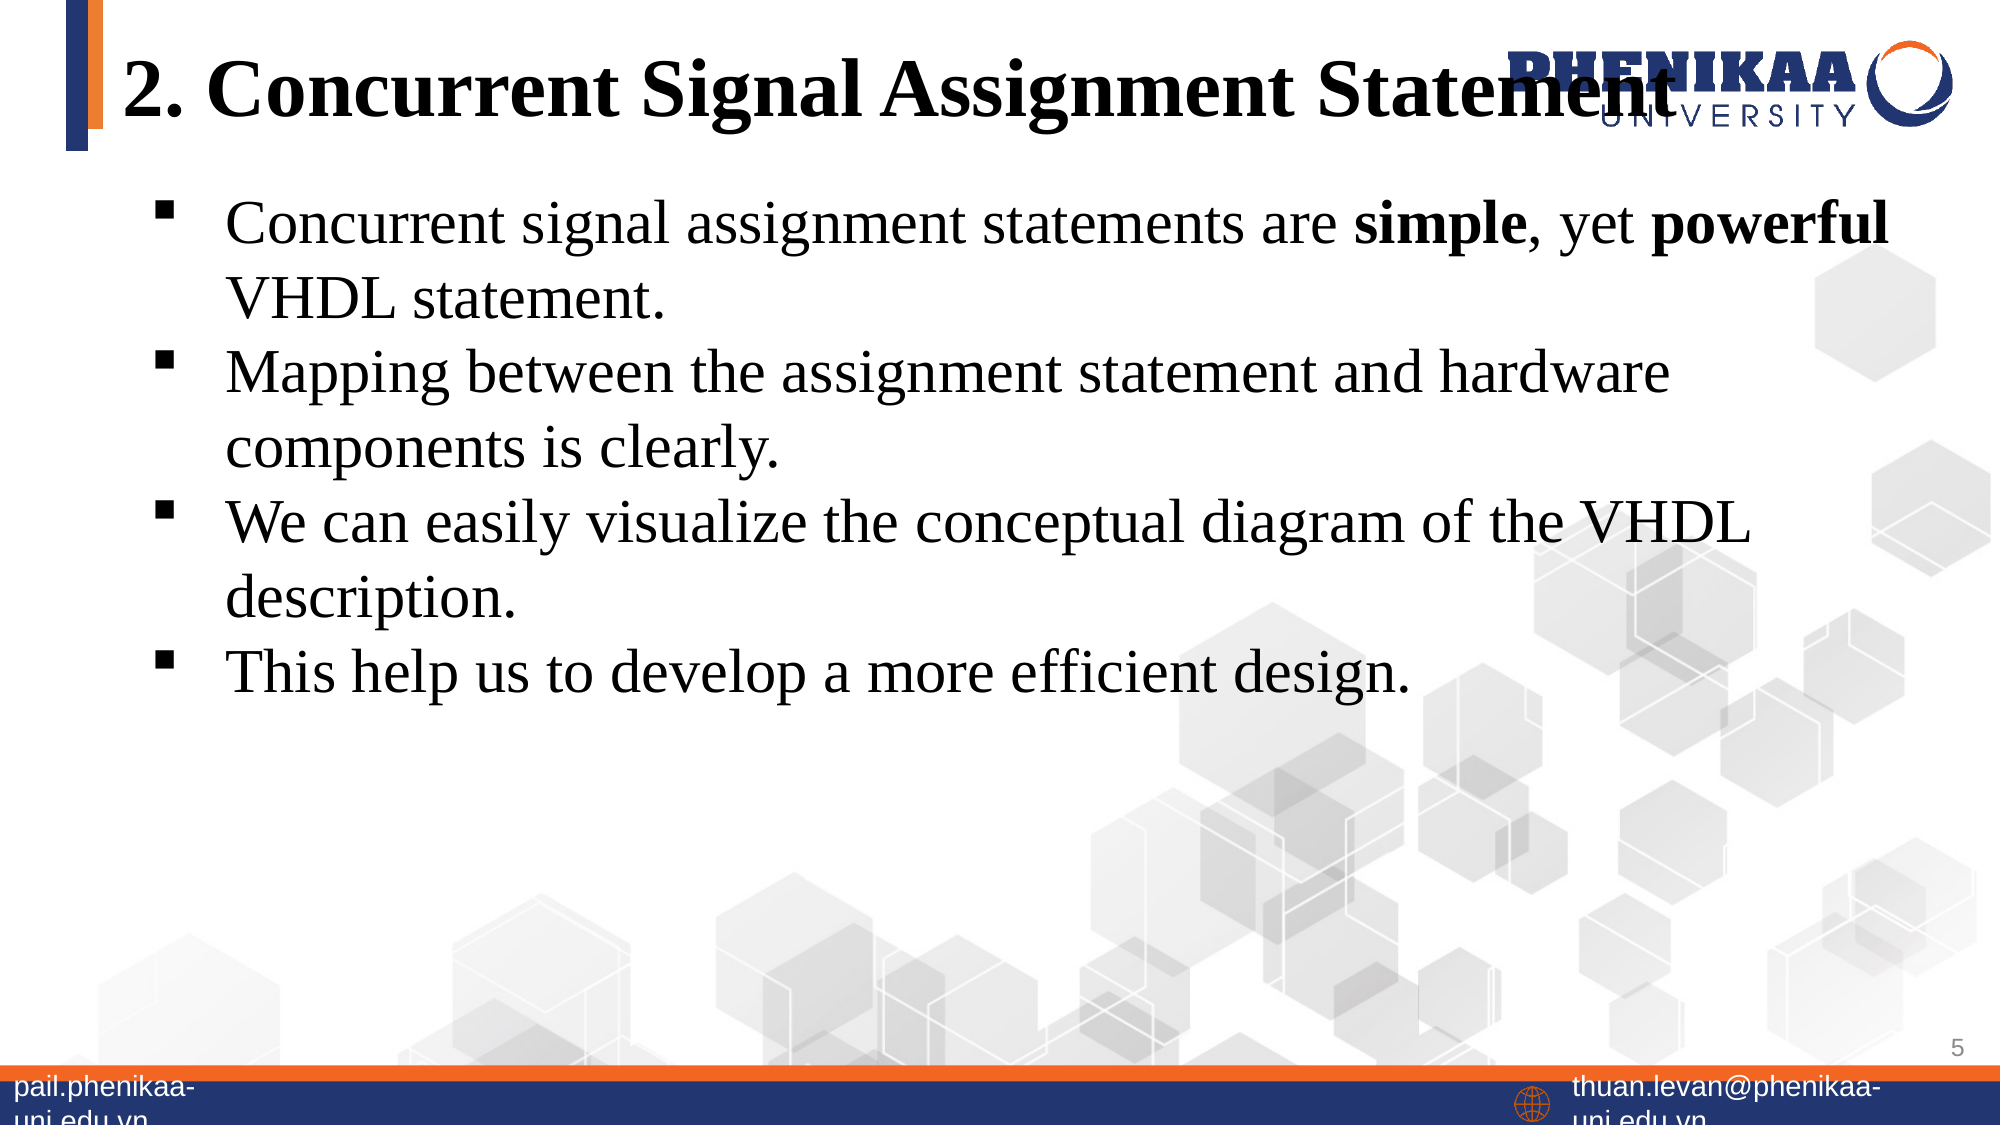

# 2. Concurrent Signal Assignment Statement
Concurrent signal assignment statements are simple, yet powerful VHDL statement.
Mapping between the assignment statement and hardware components is clearly.
We can easily visualize the conceptual diagram of the VHDL description.
This help us to develop a more efficient design.
5